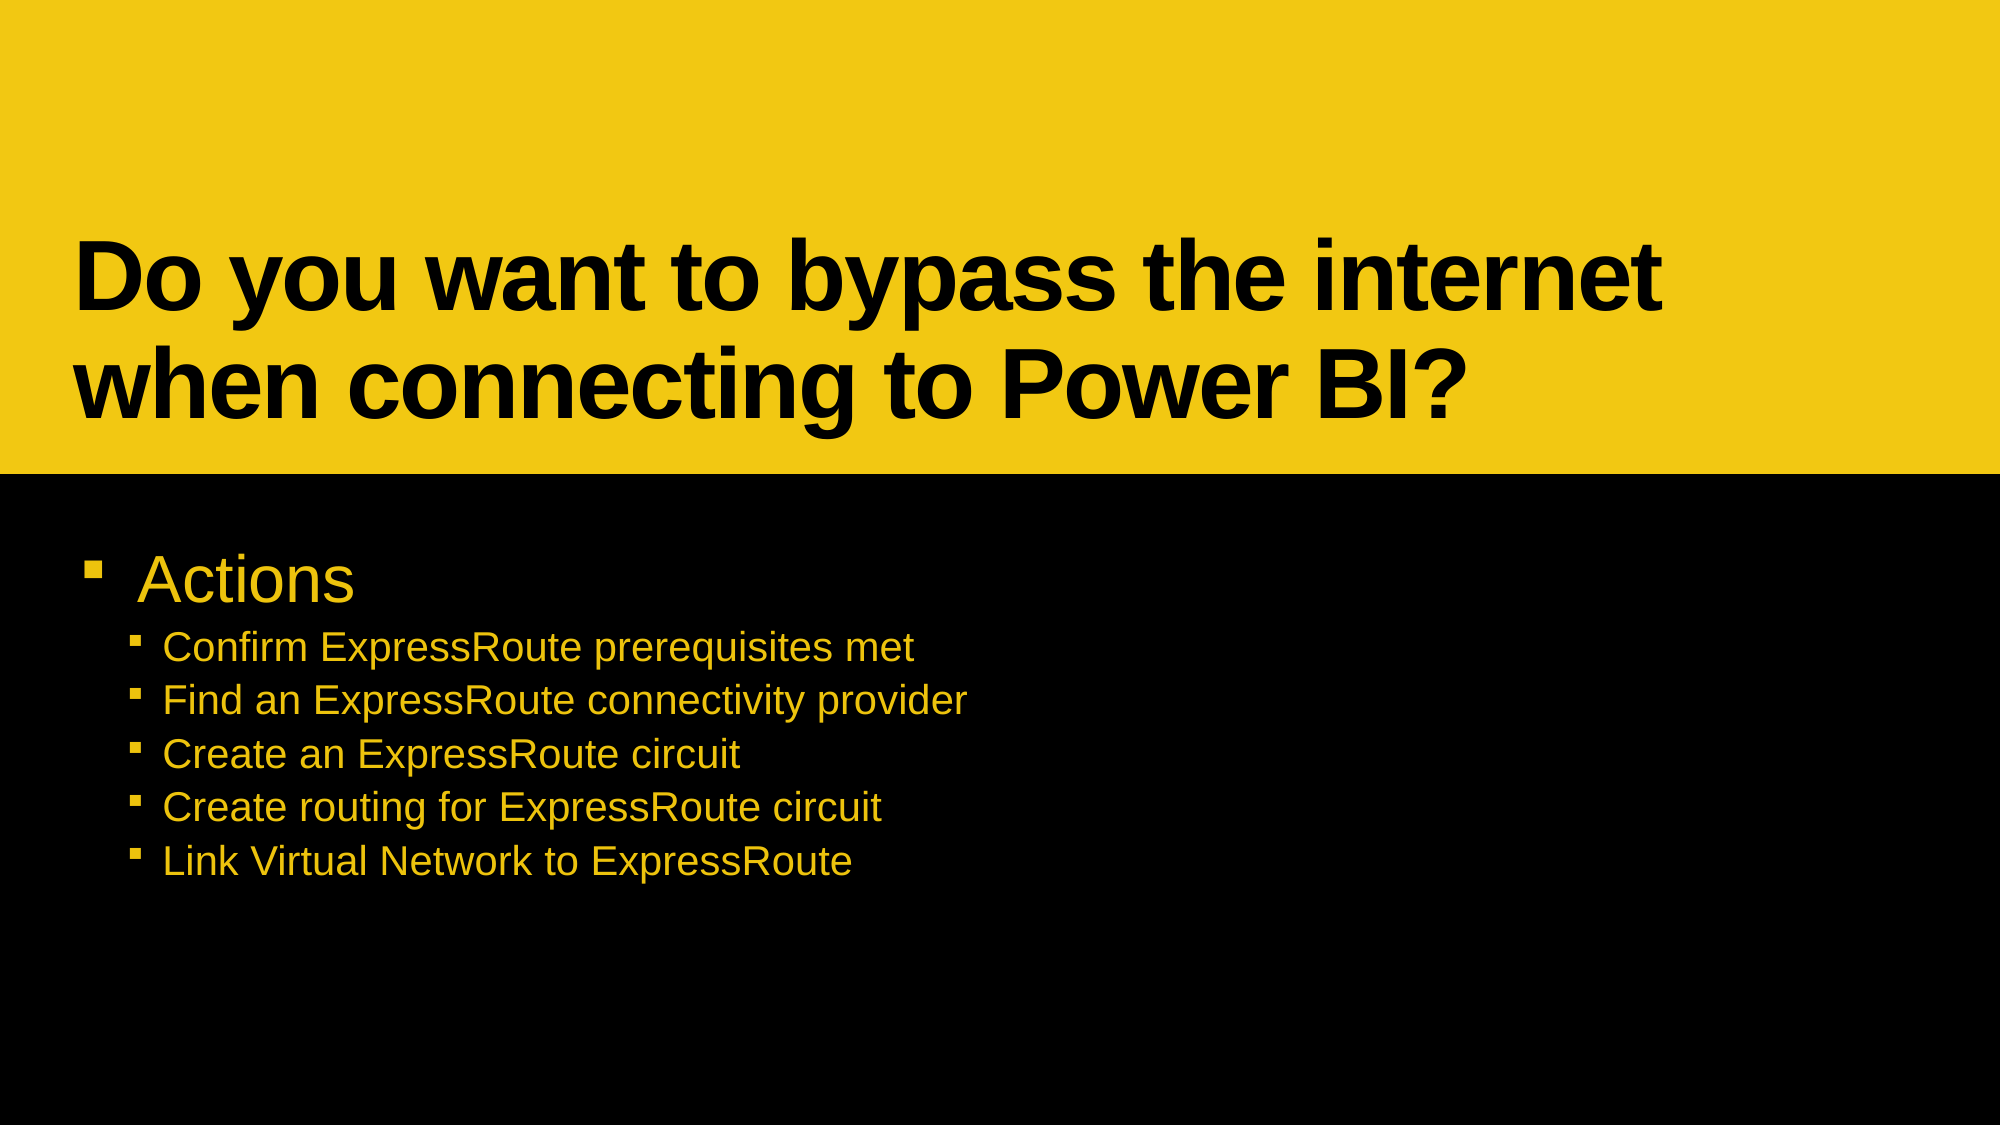

# Do you want to bypass the internet when connecting to Power BI?
Actions
Confirm ExpressRoute prerequisites met
Find an ExpressRoute connectivity provider
Create an ExpressRoute circuit
Create routing for ExpressRoute circuit
Link Virtual Network to ExpressRoute